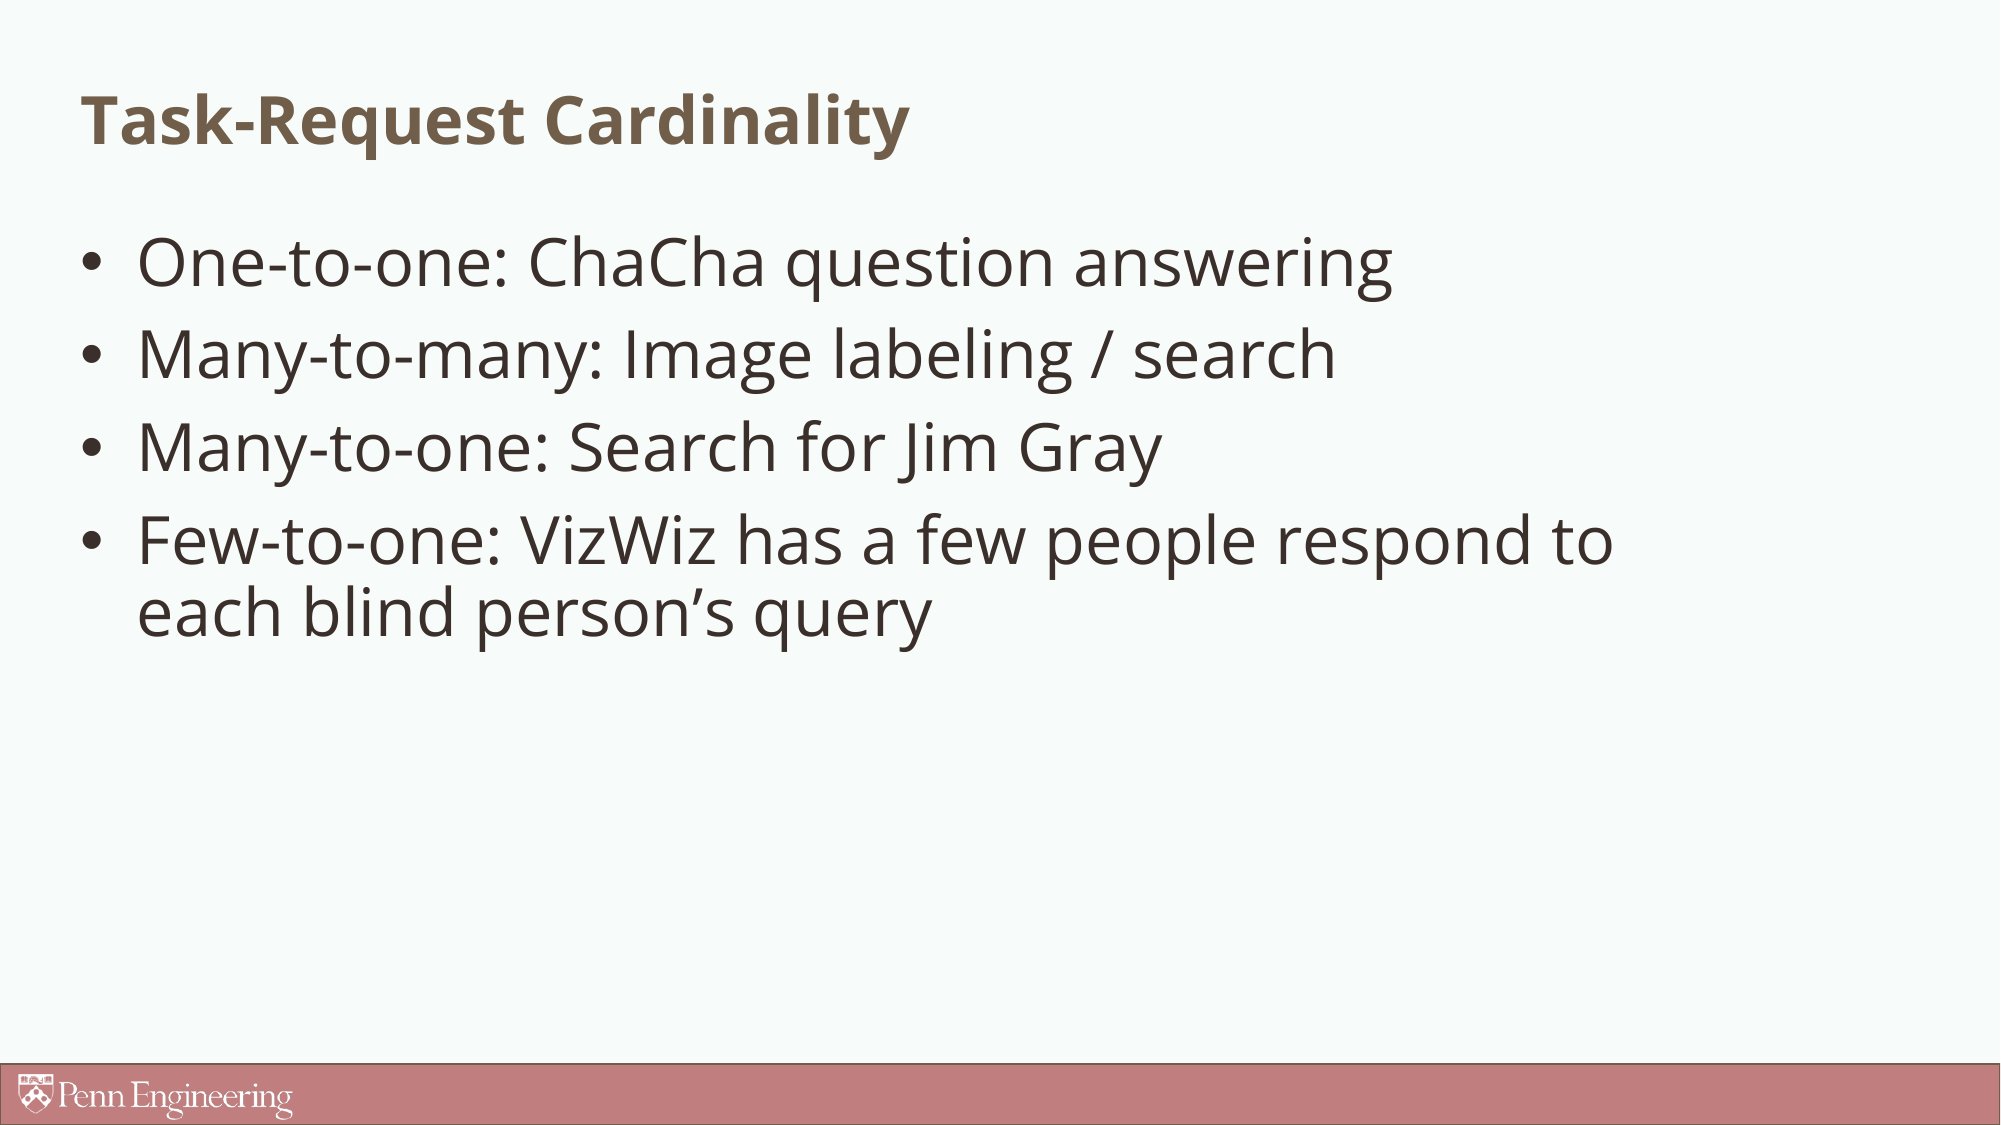

# Task-Request Cardinality
One-to-one: ChaCha question answering
Many-to-many: Image labeling / search
Many-to-one: Search for Jim Gray
Few-to-one: VizWiz has a few people respond to each blind person’s query